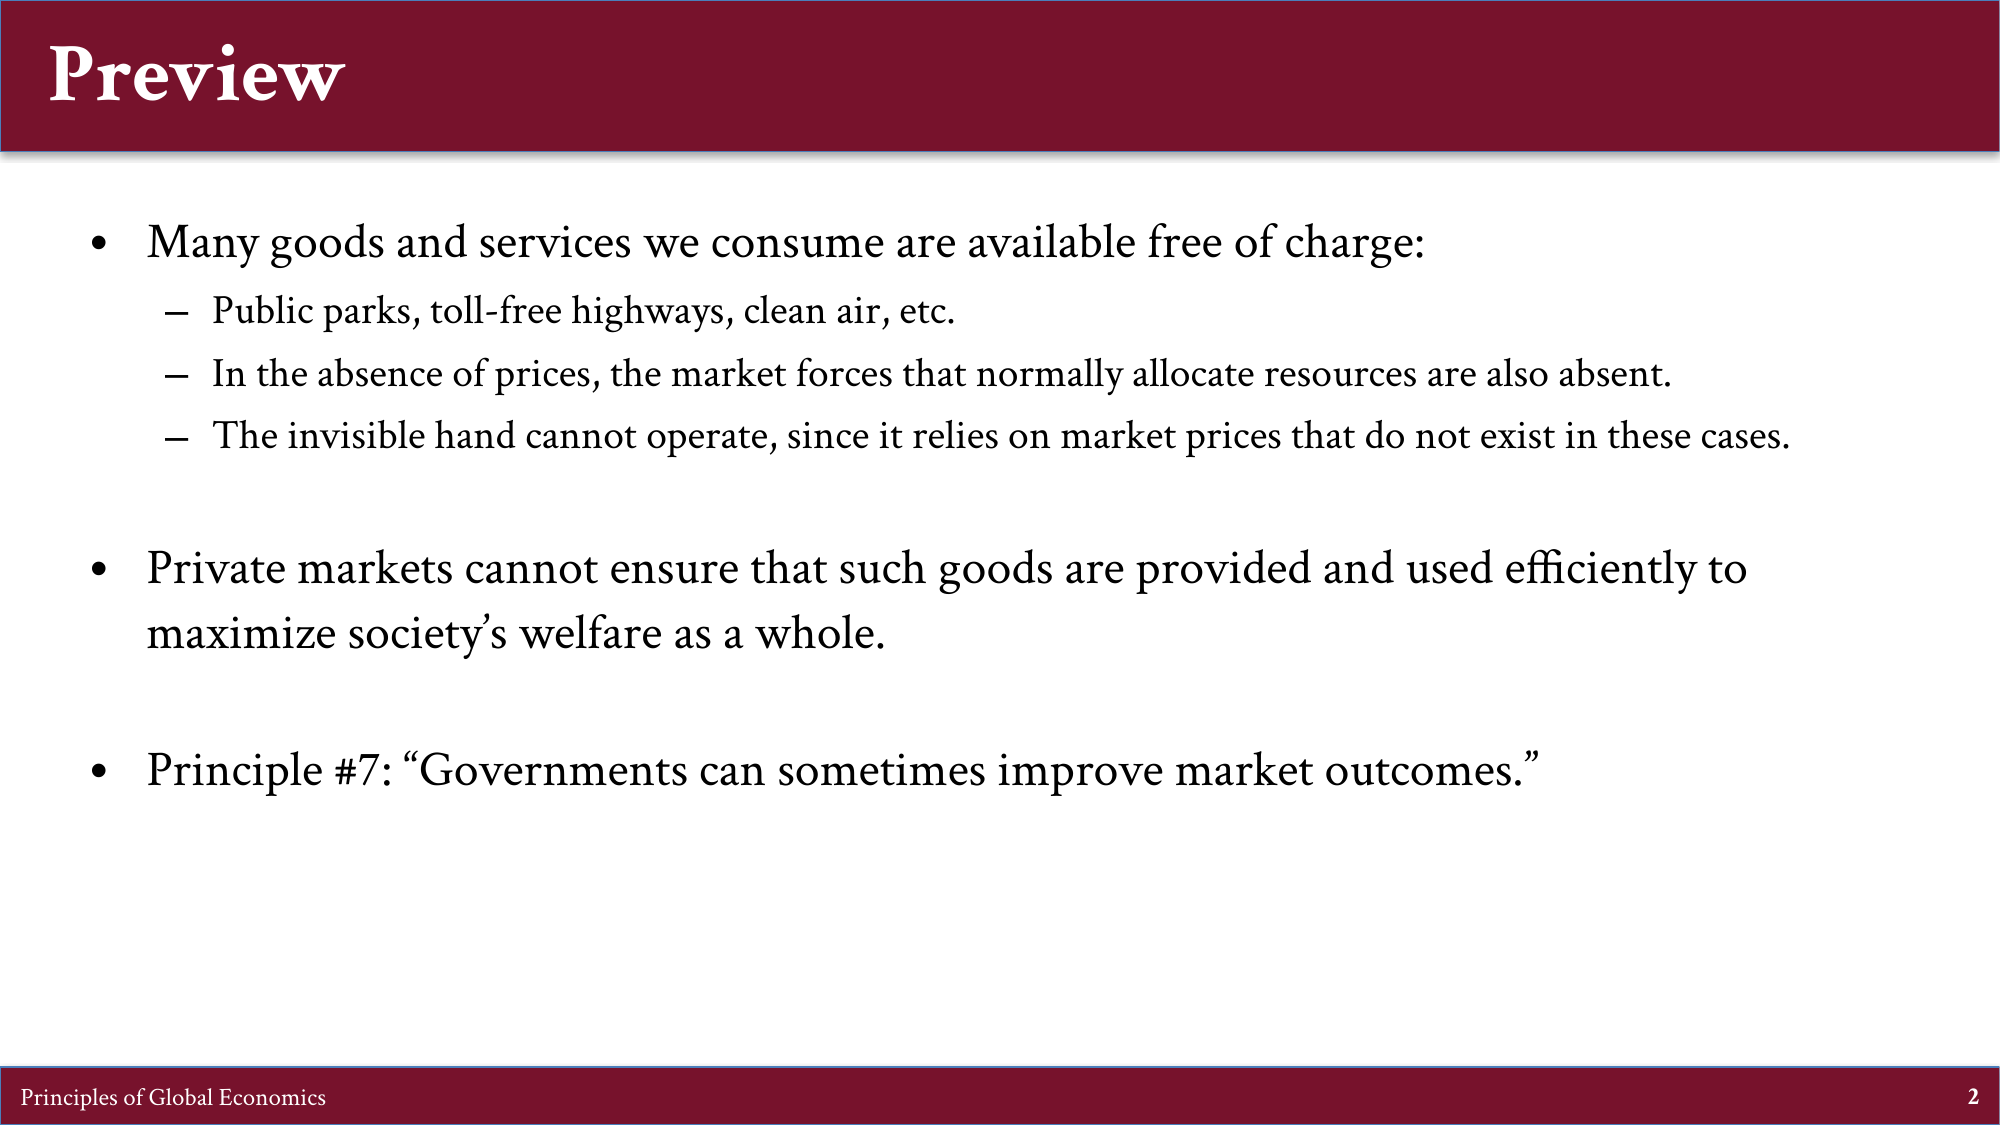

# Preview
Many goods and services we consume are available free of charge:
Public parks, toll-free highways, clean air, etc.
In the absence of prices, the market forces that normally allocate resources are also absent.
The invisible hand cannot operate, since it relies on market prices that do not exist in these cases.

Private markets cannot ensure that such goods are provided and used efficiently to maximize society’s welfare as a whole.

Principle #7: “Governments can sometimes improve market outcomes.”

 Principles of Global Economics
2